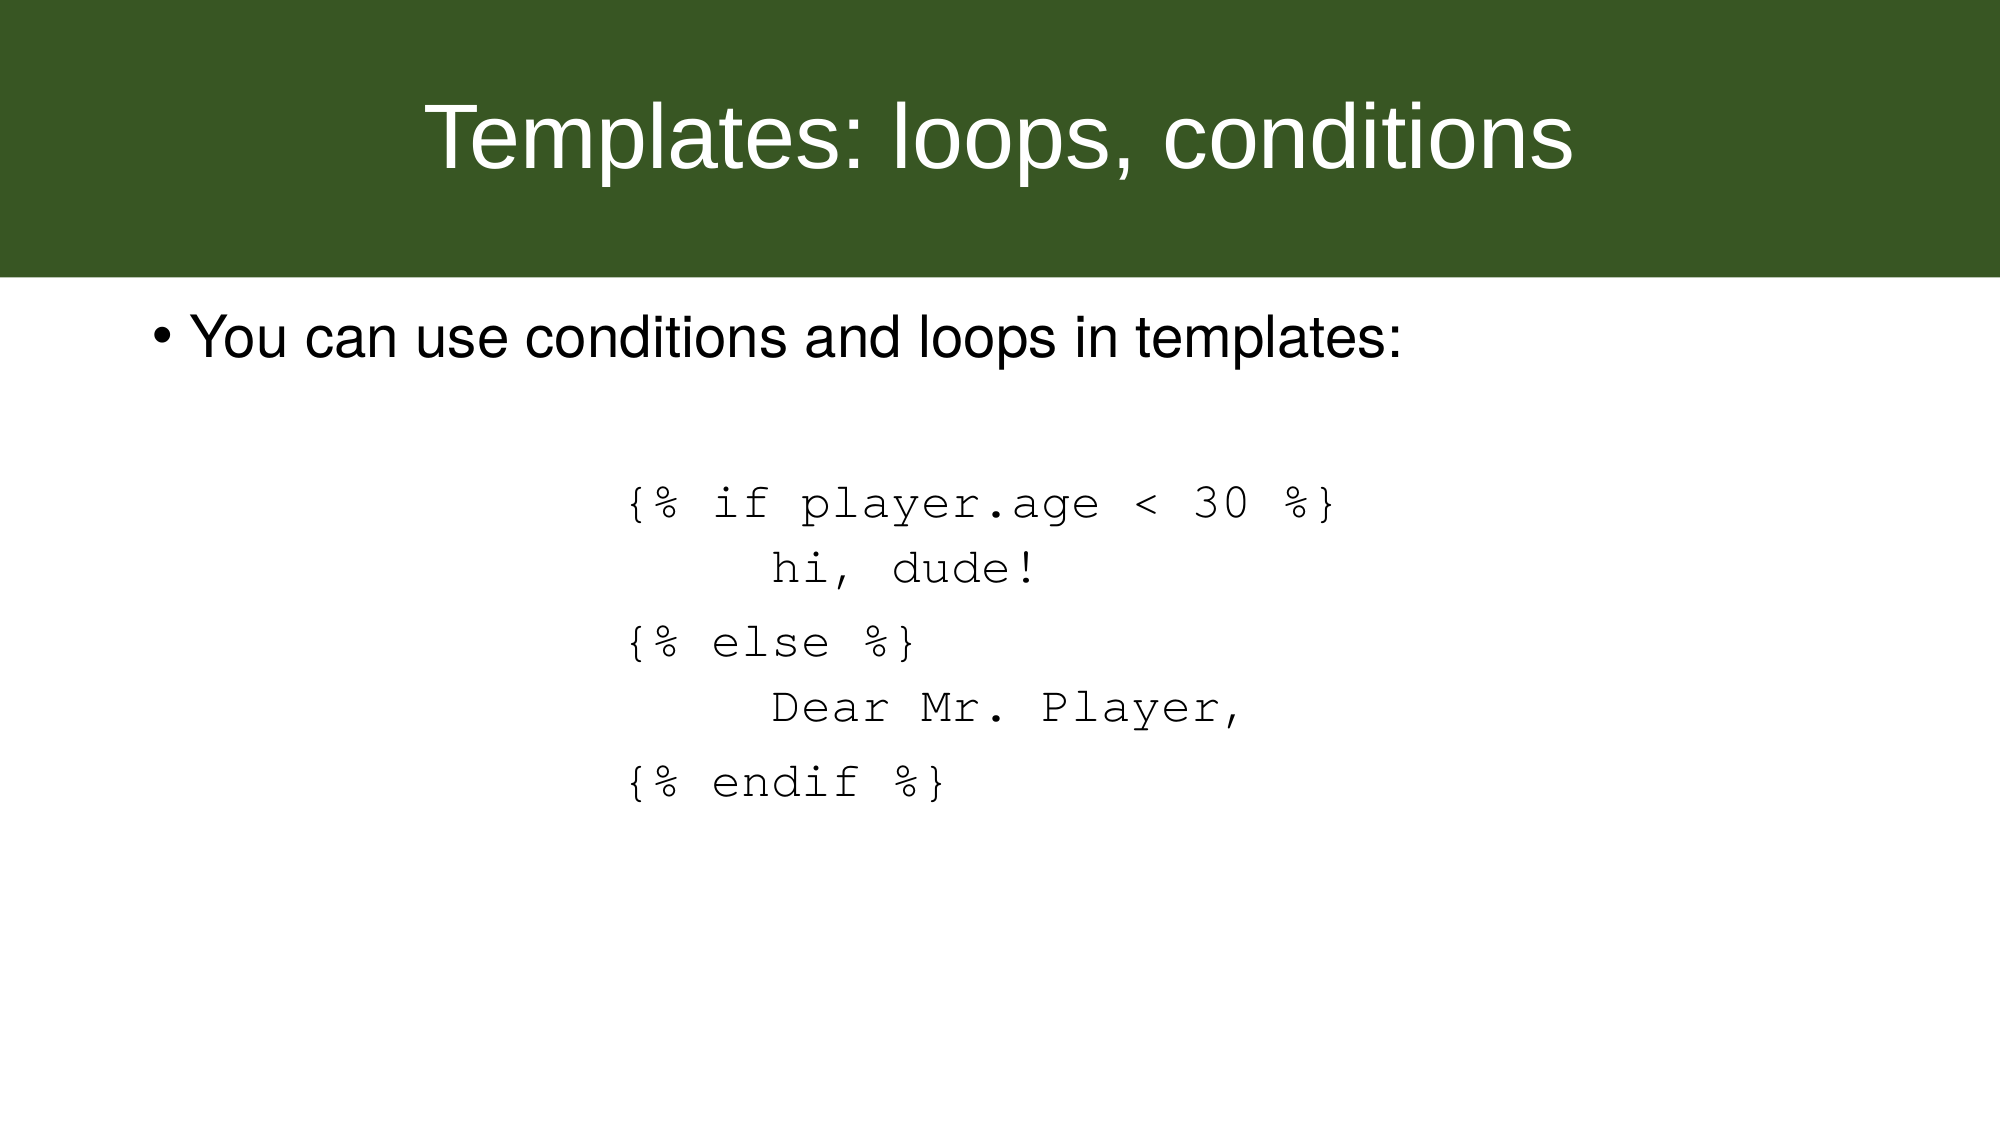

# Templates: loops, conditions
You can use conditions and loops in templates:

{% if player.age < 30 %}
	hi, dude!
{% else %}
	Dear Mr. Player,
{% endif %}